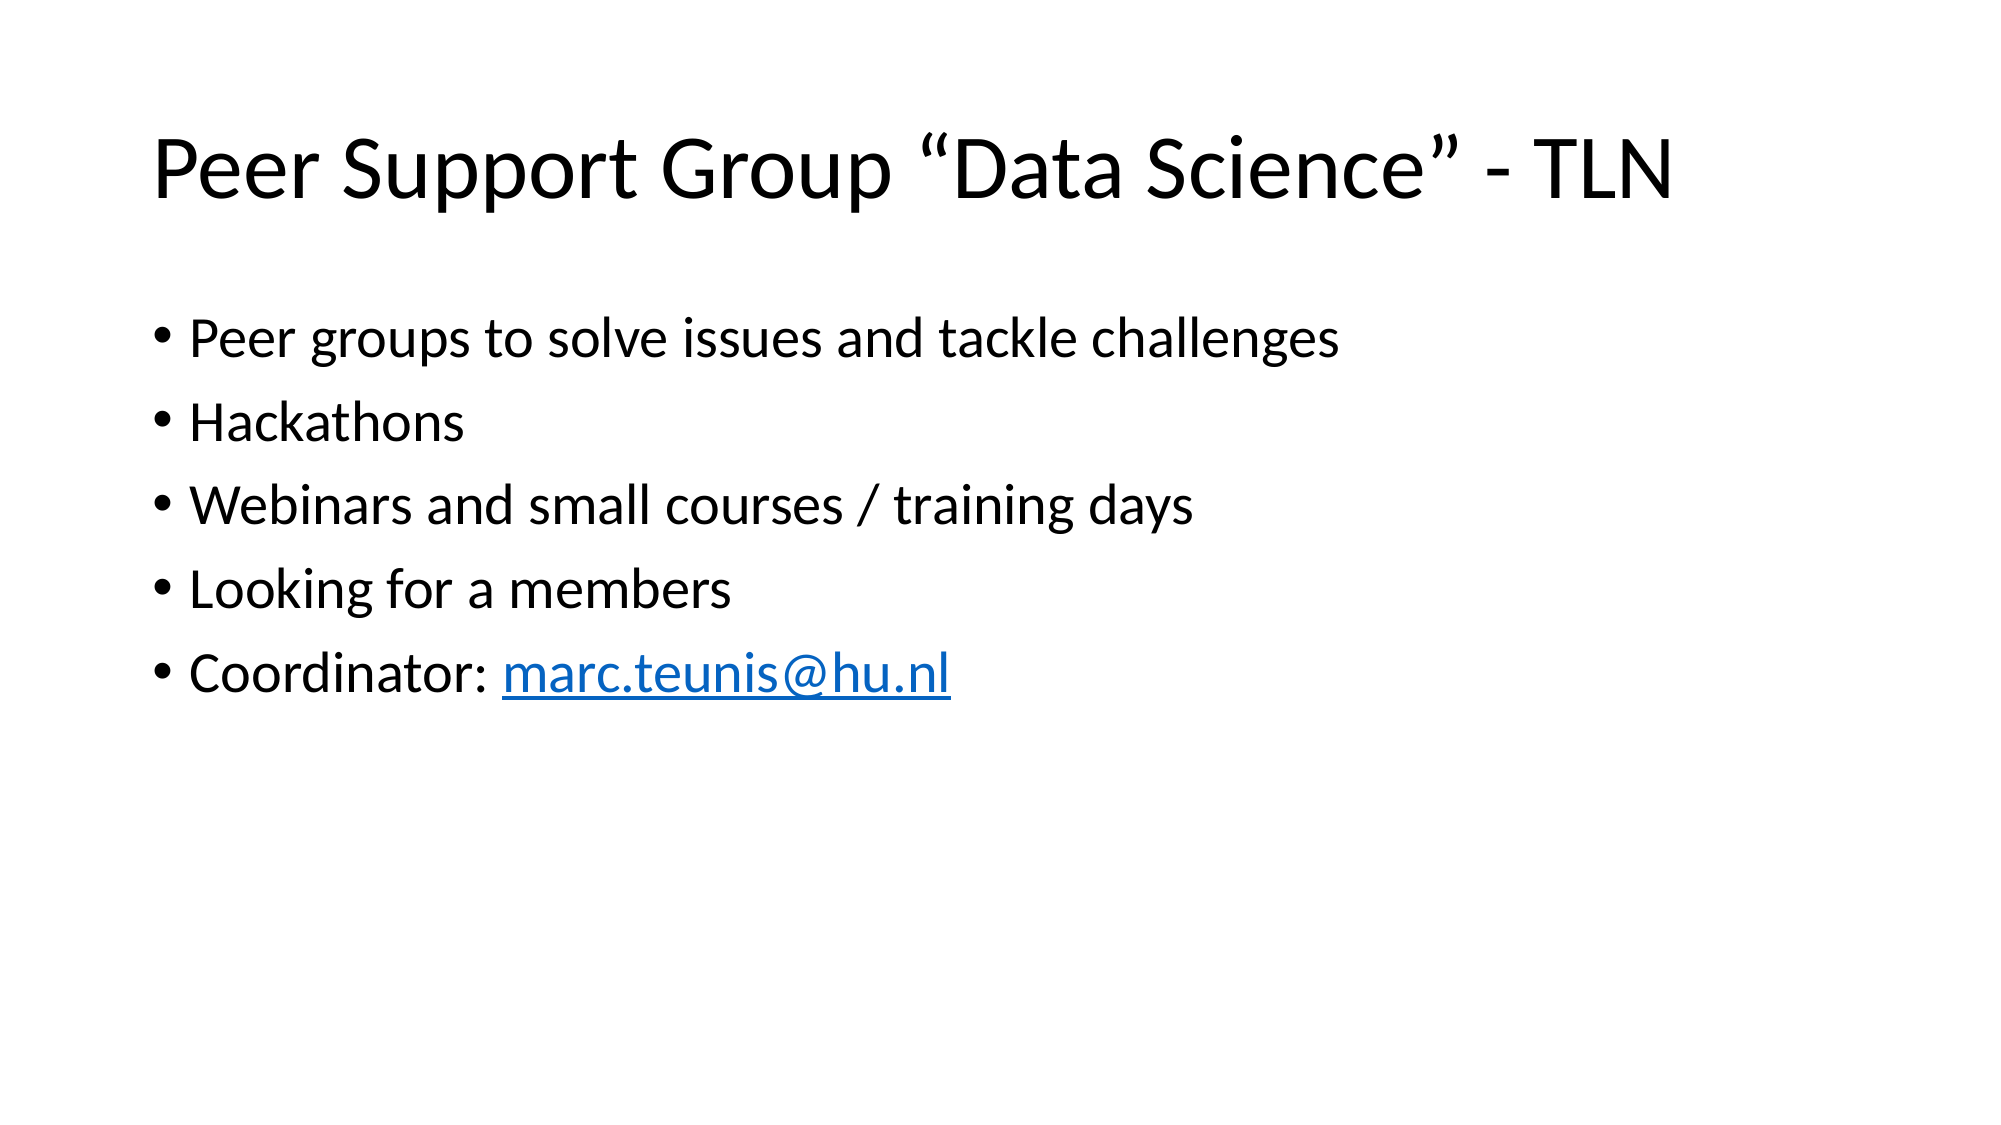

# Peer Support Group “Data Science” - TLN
Peer groups to solve issues and tackle challenges
Hackathons
Webinars and small courses / training days
Looking for a members
Coordinator: marc.teunis@hu.nl